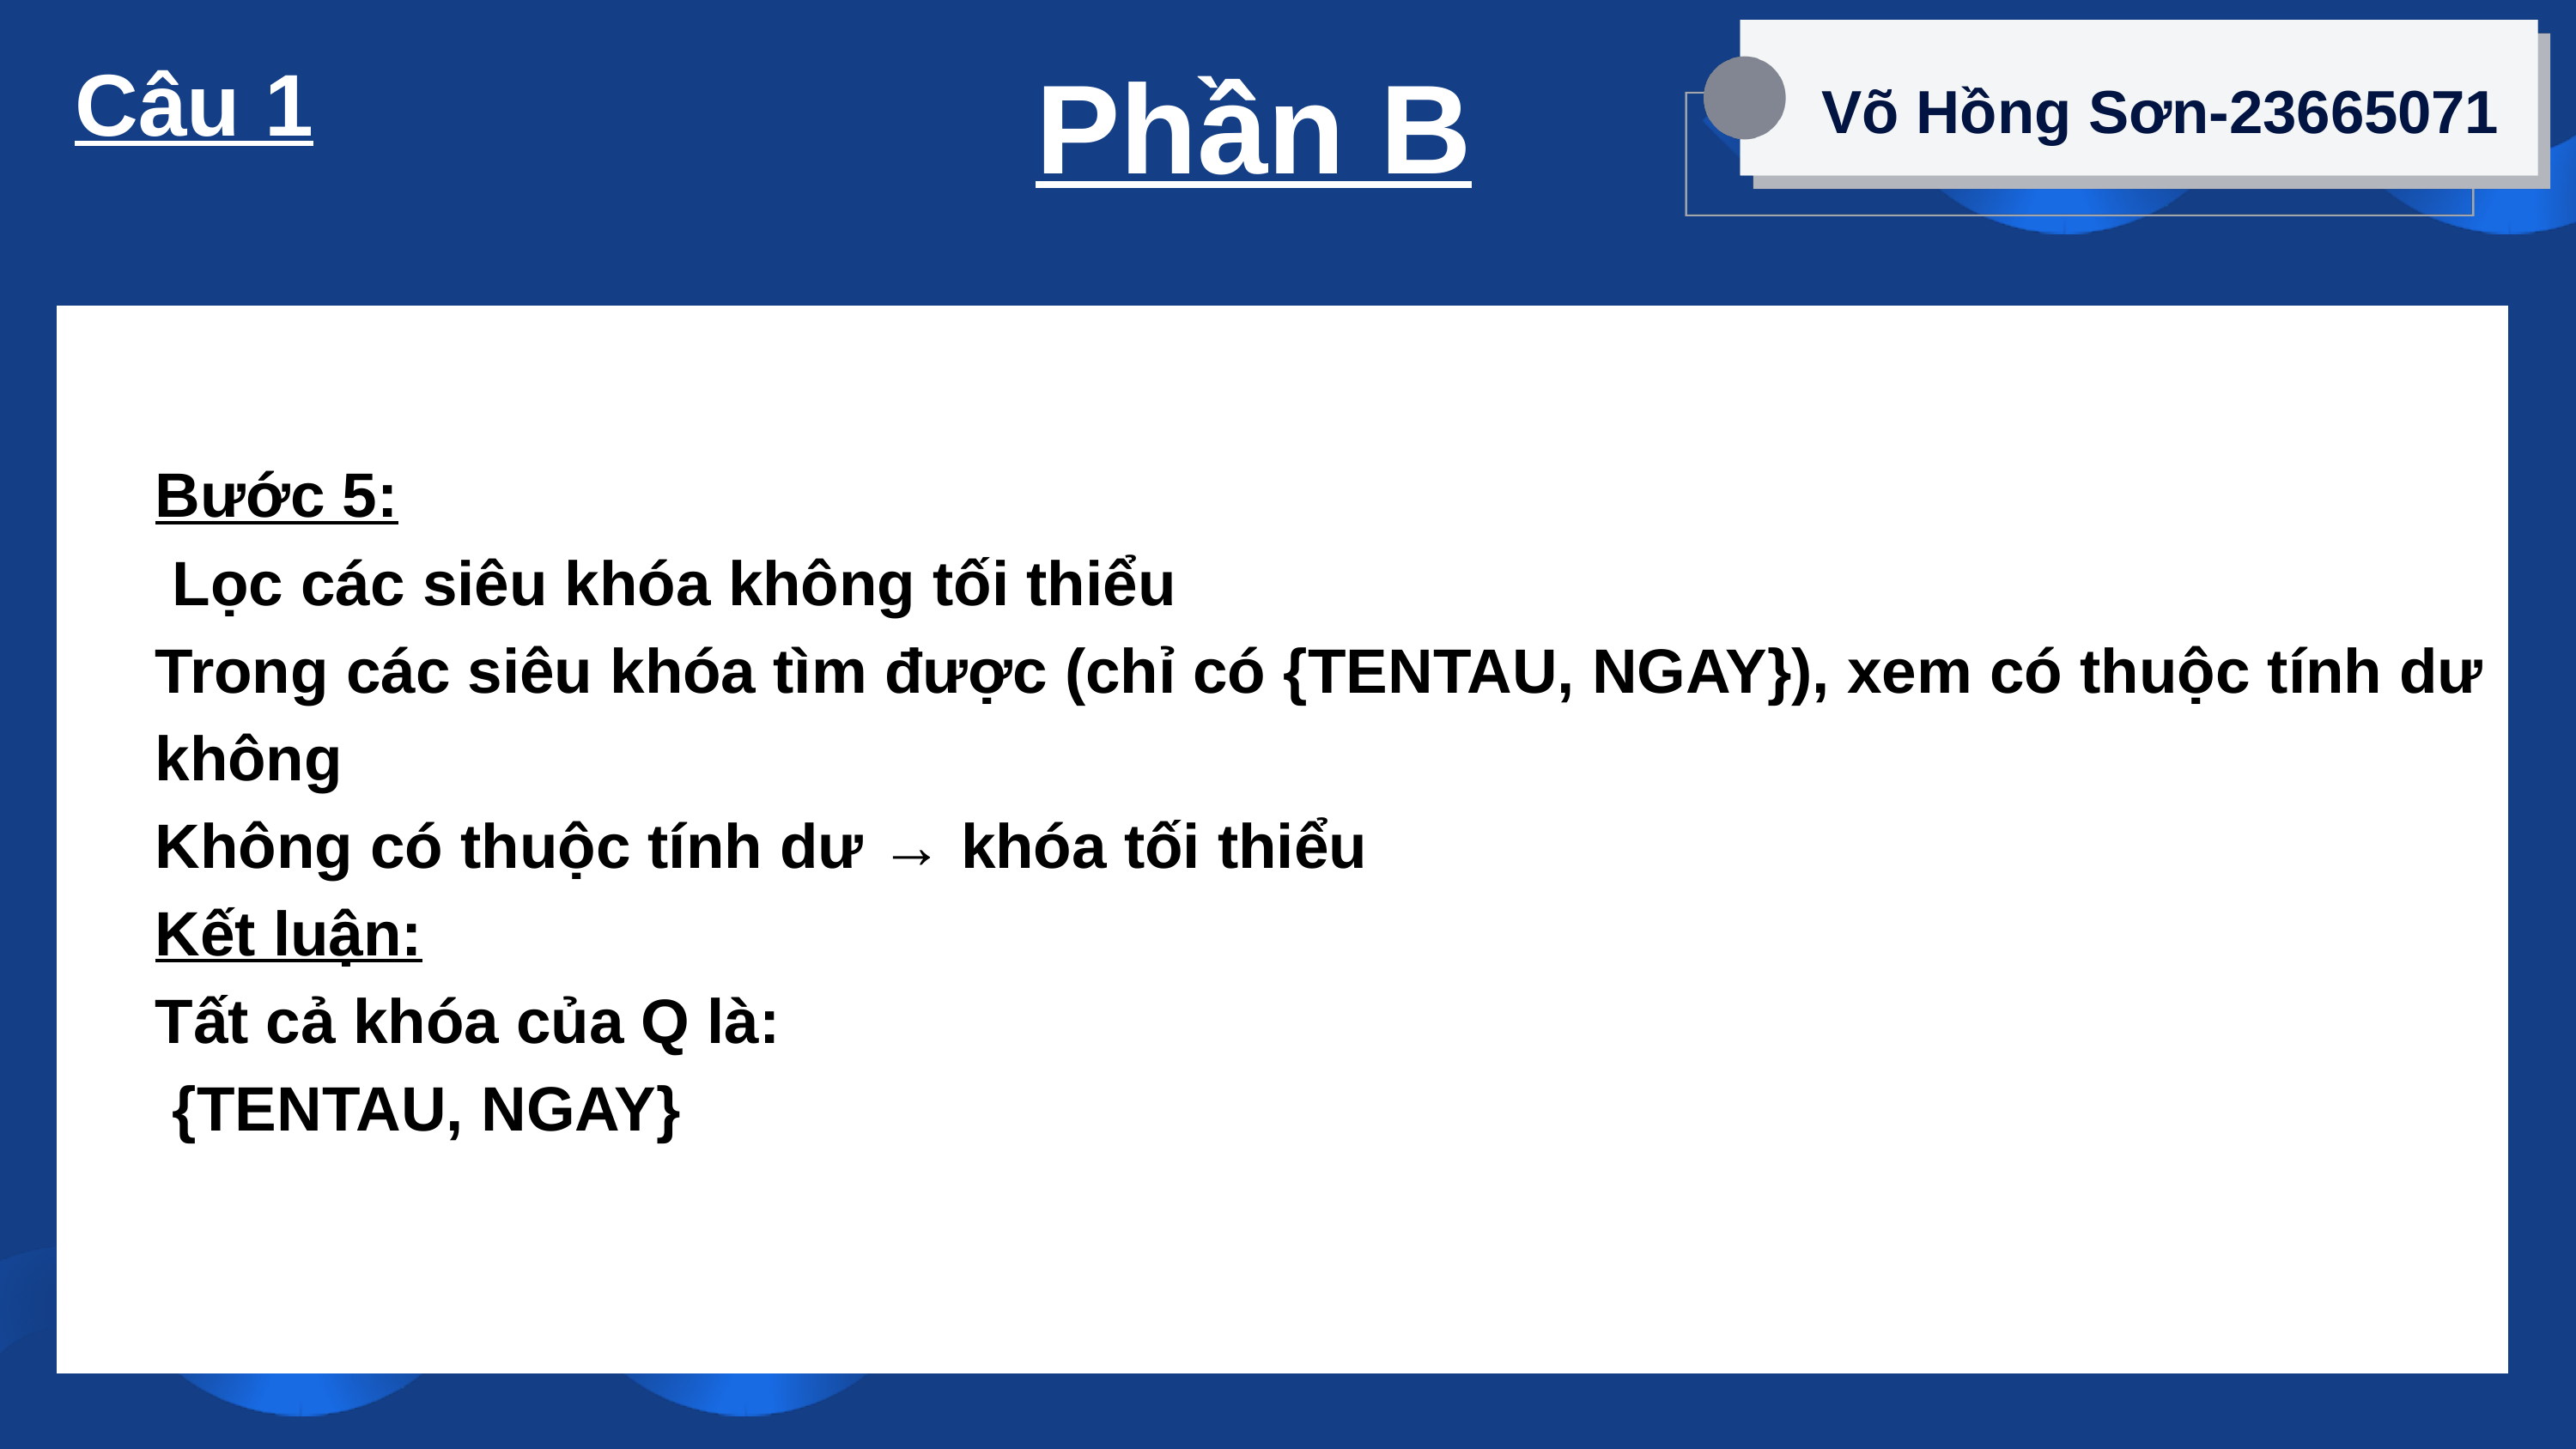

Phần B
Câu 1
Võ Hồng Sơn-23665071

Bước 5:
 Lọc các siêu khóa không tối thiểu
Trong các siêu khóa tìm được (chỉ có {TENTAU, NGAY}), xem có thuộc tính dư không
Không có thuộc tính dư → khóa tối thiểu
Kết luận:
Tất cả khóa của Q là:
 {TENTAU, NGAY}